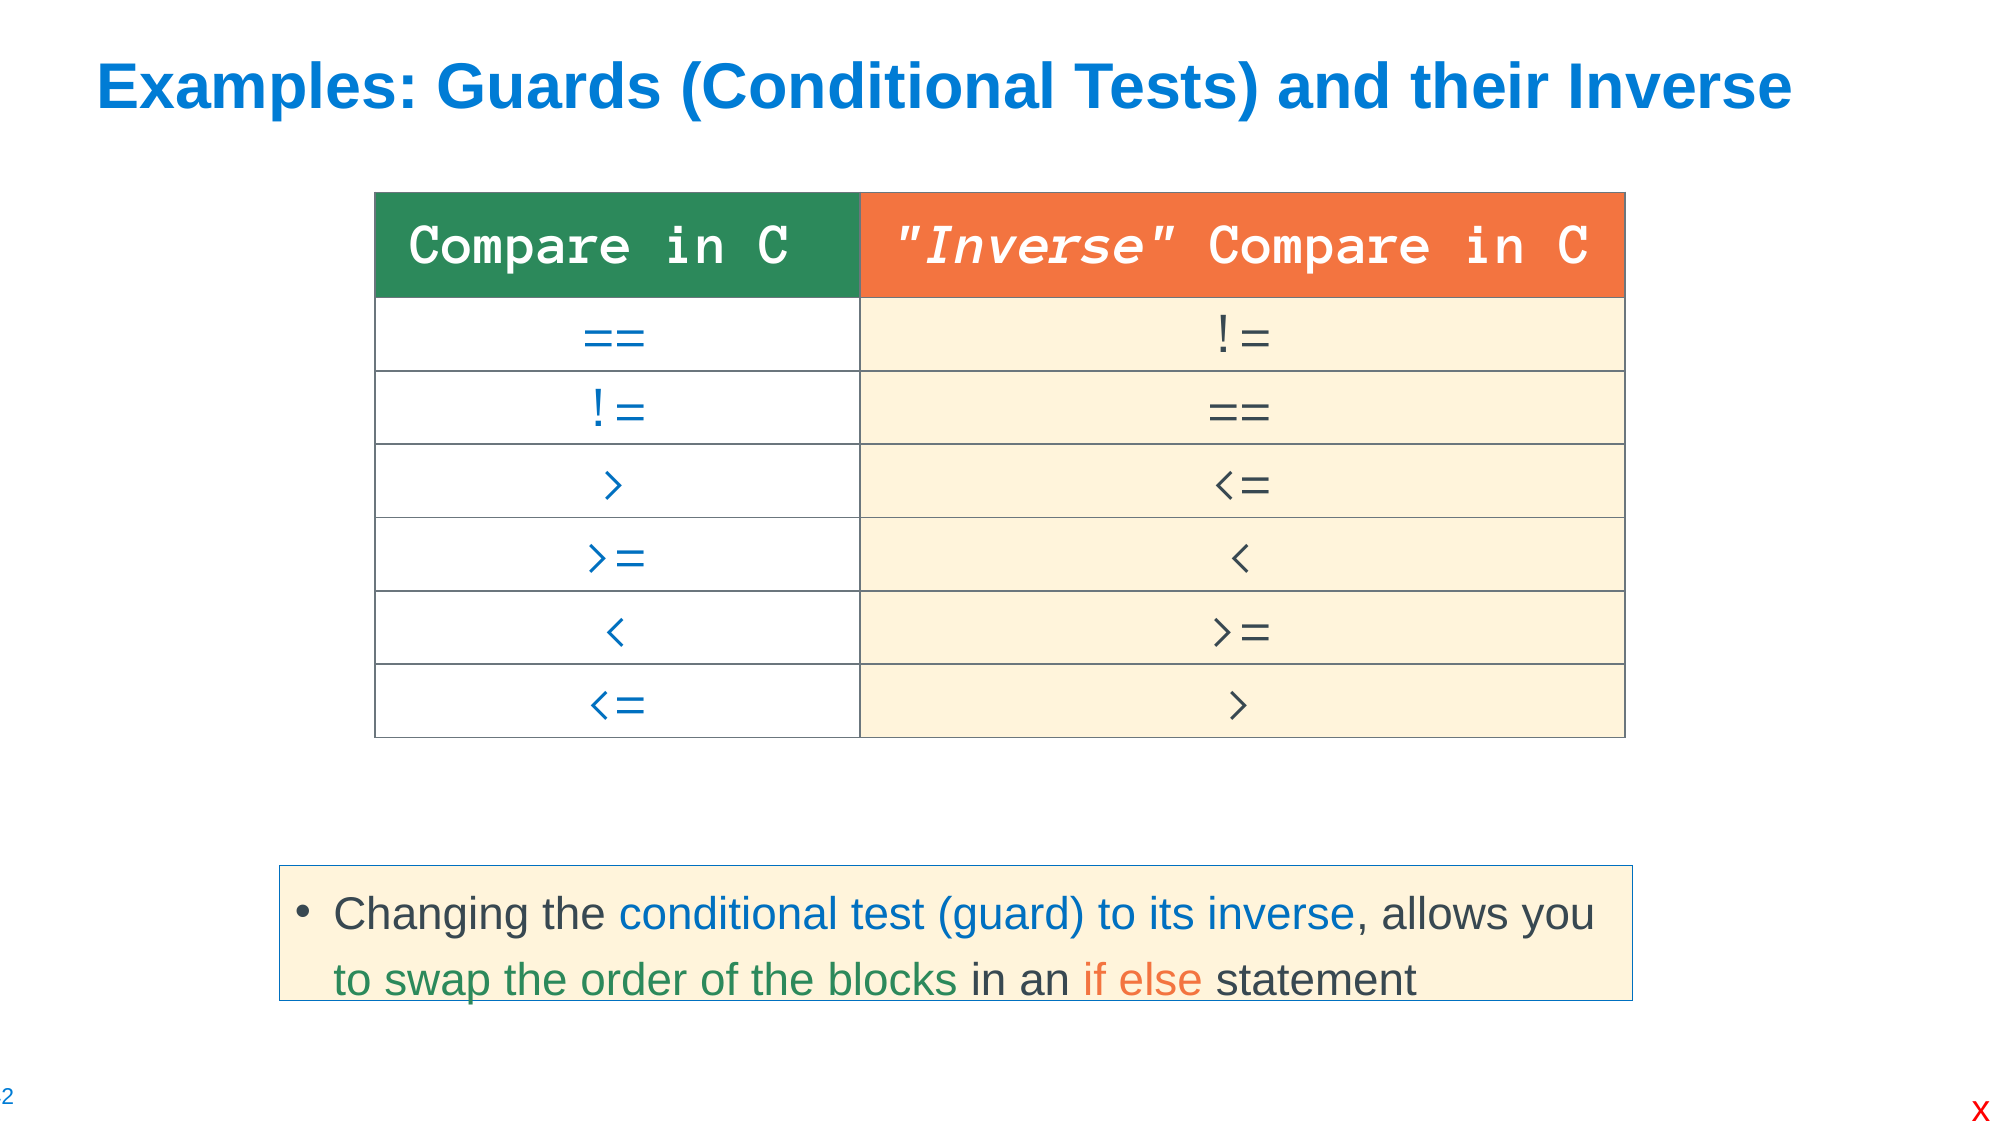

# Examples: Guards (Conditional Tests) and their Inverse
| Compare in C | "Inverse" Compare in C |
| --- | --- |
| == | != |
| != | == |
| > | <= |
| >= | < |
| < | >= |
| <= | > |
Changing the conditional test (guard) to its inverse, allows you to swap the order of the blocks in an if else statement
x